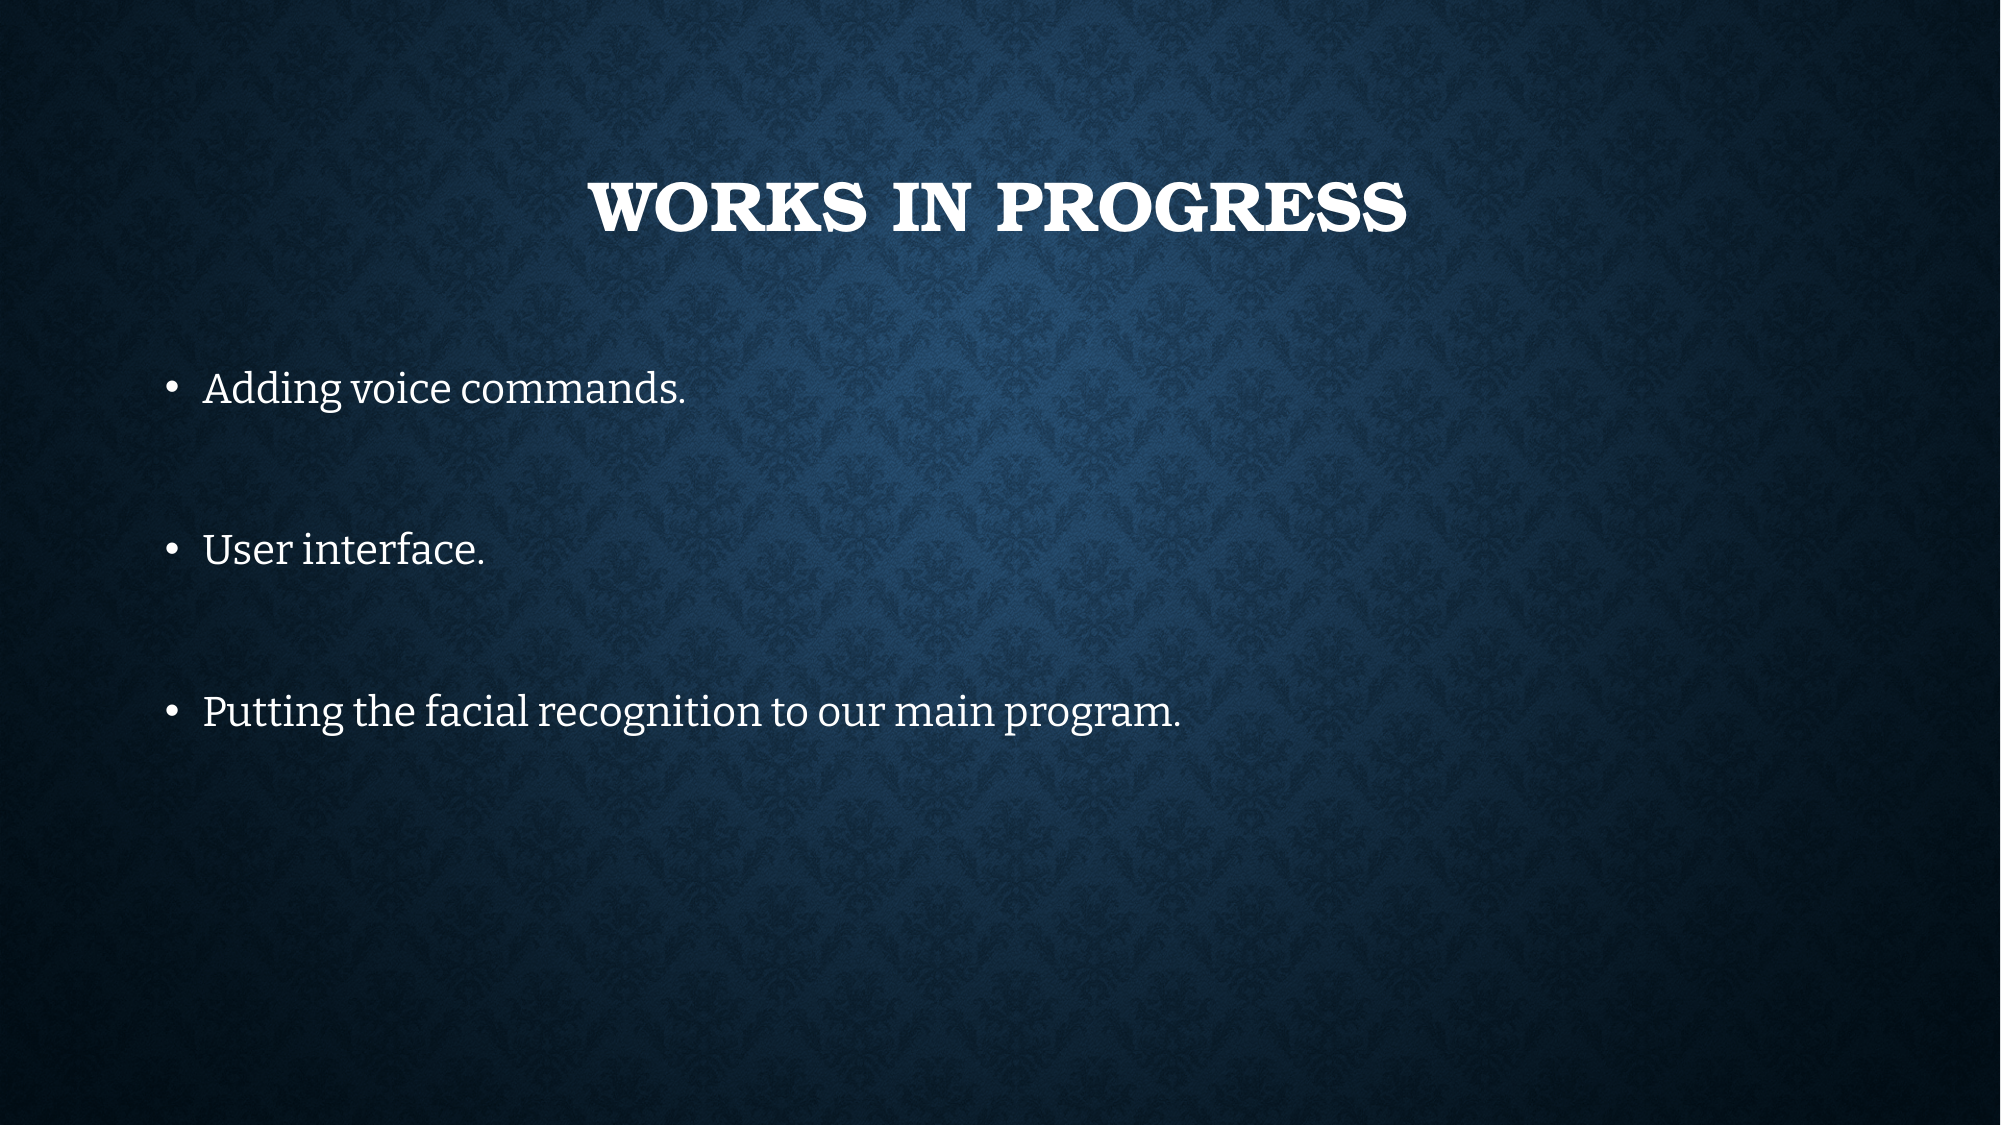

# Works in progress
Adding voice commands.

User interface.

Putting the facial recognition to our main program.